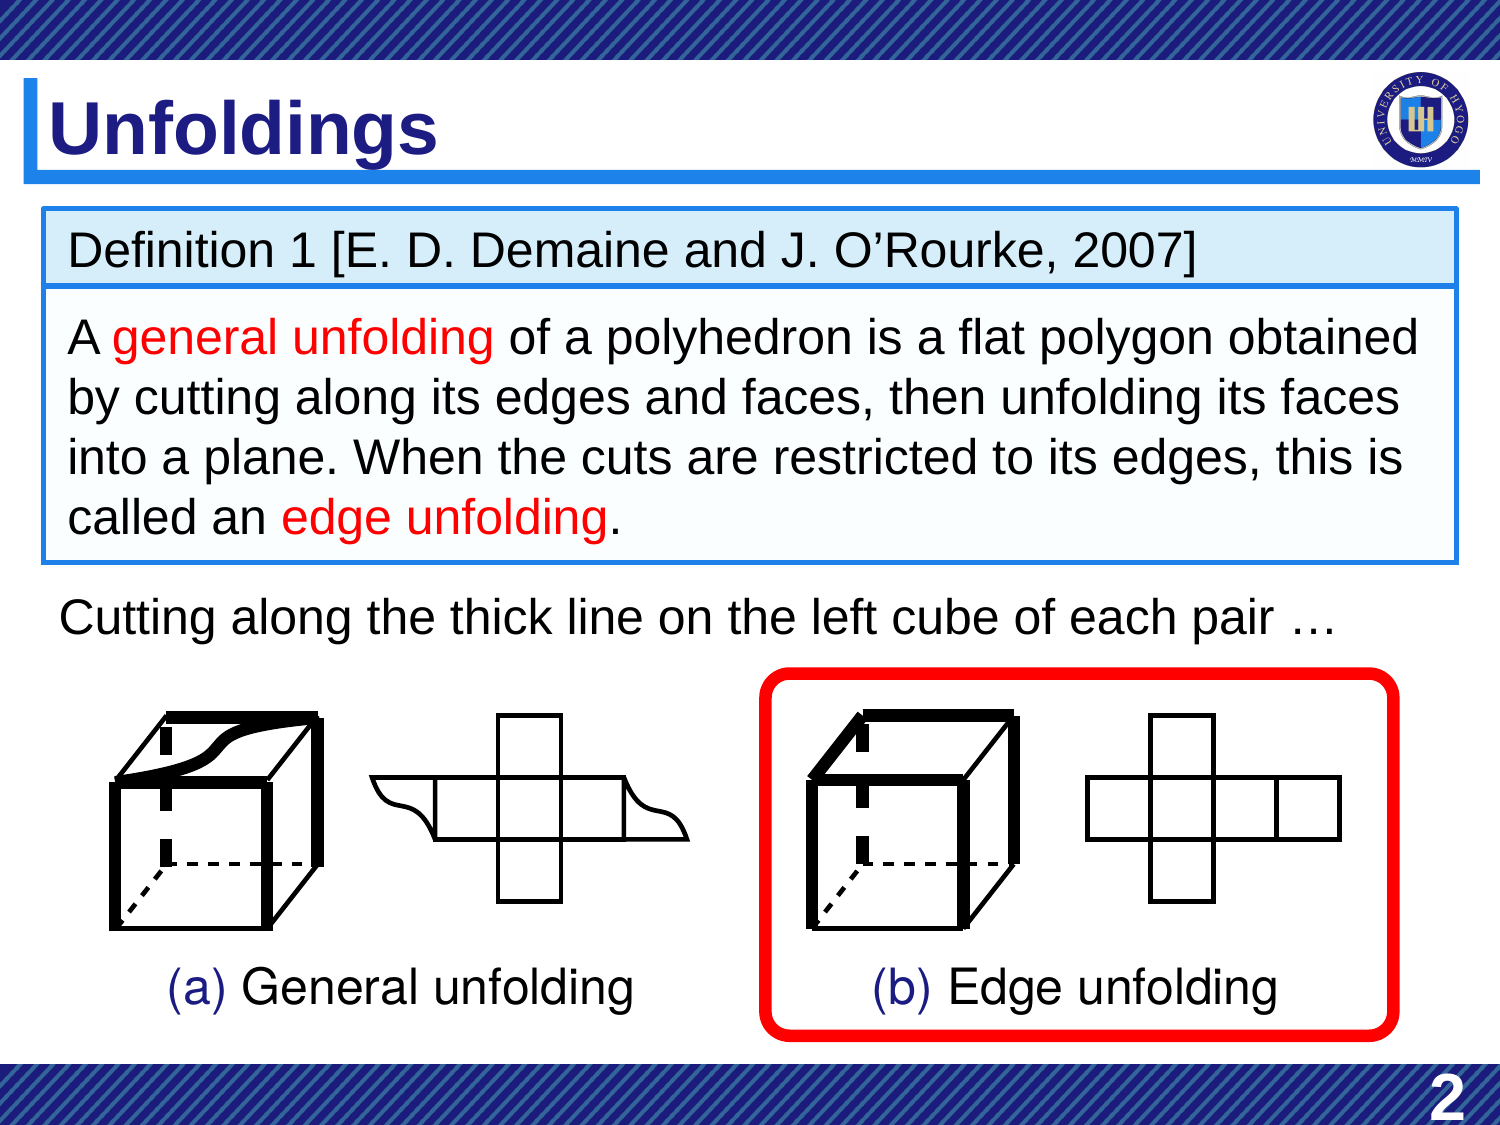

# Unfoldings
Definition 1 [E. D. Demaine and J. O’Rourke, 2007]
A general unfolding of a polyhedron is a flat polygon obtained by cutting along its edges and faces, then unfolding its faces into a plane. When the cuts are restricted to its edges, this is called an edge unfolding.
Cutting along the thick line on the left cube of each pair …

(a) General unfolding
(b) Edge unfolding
2